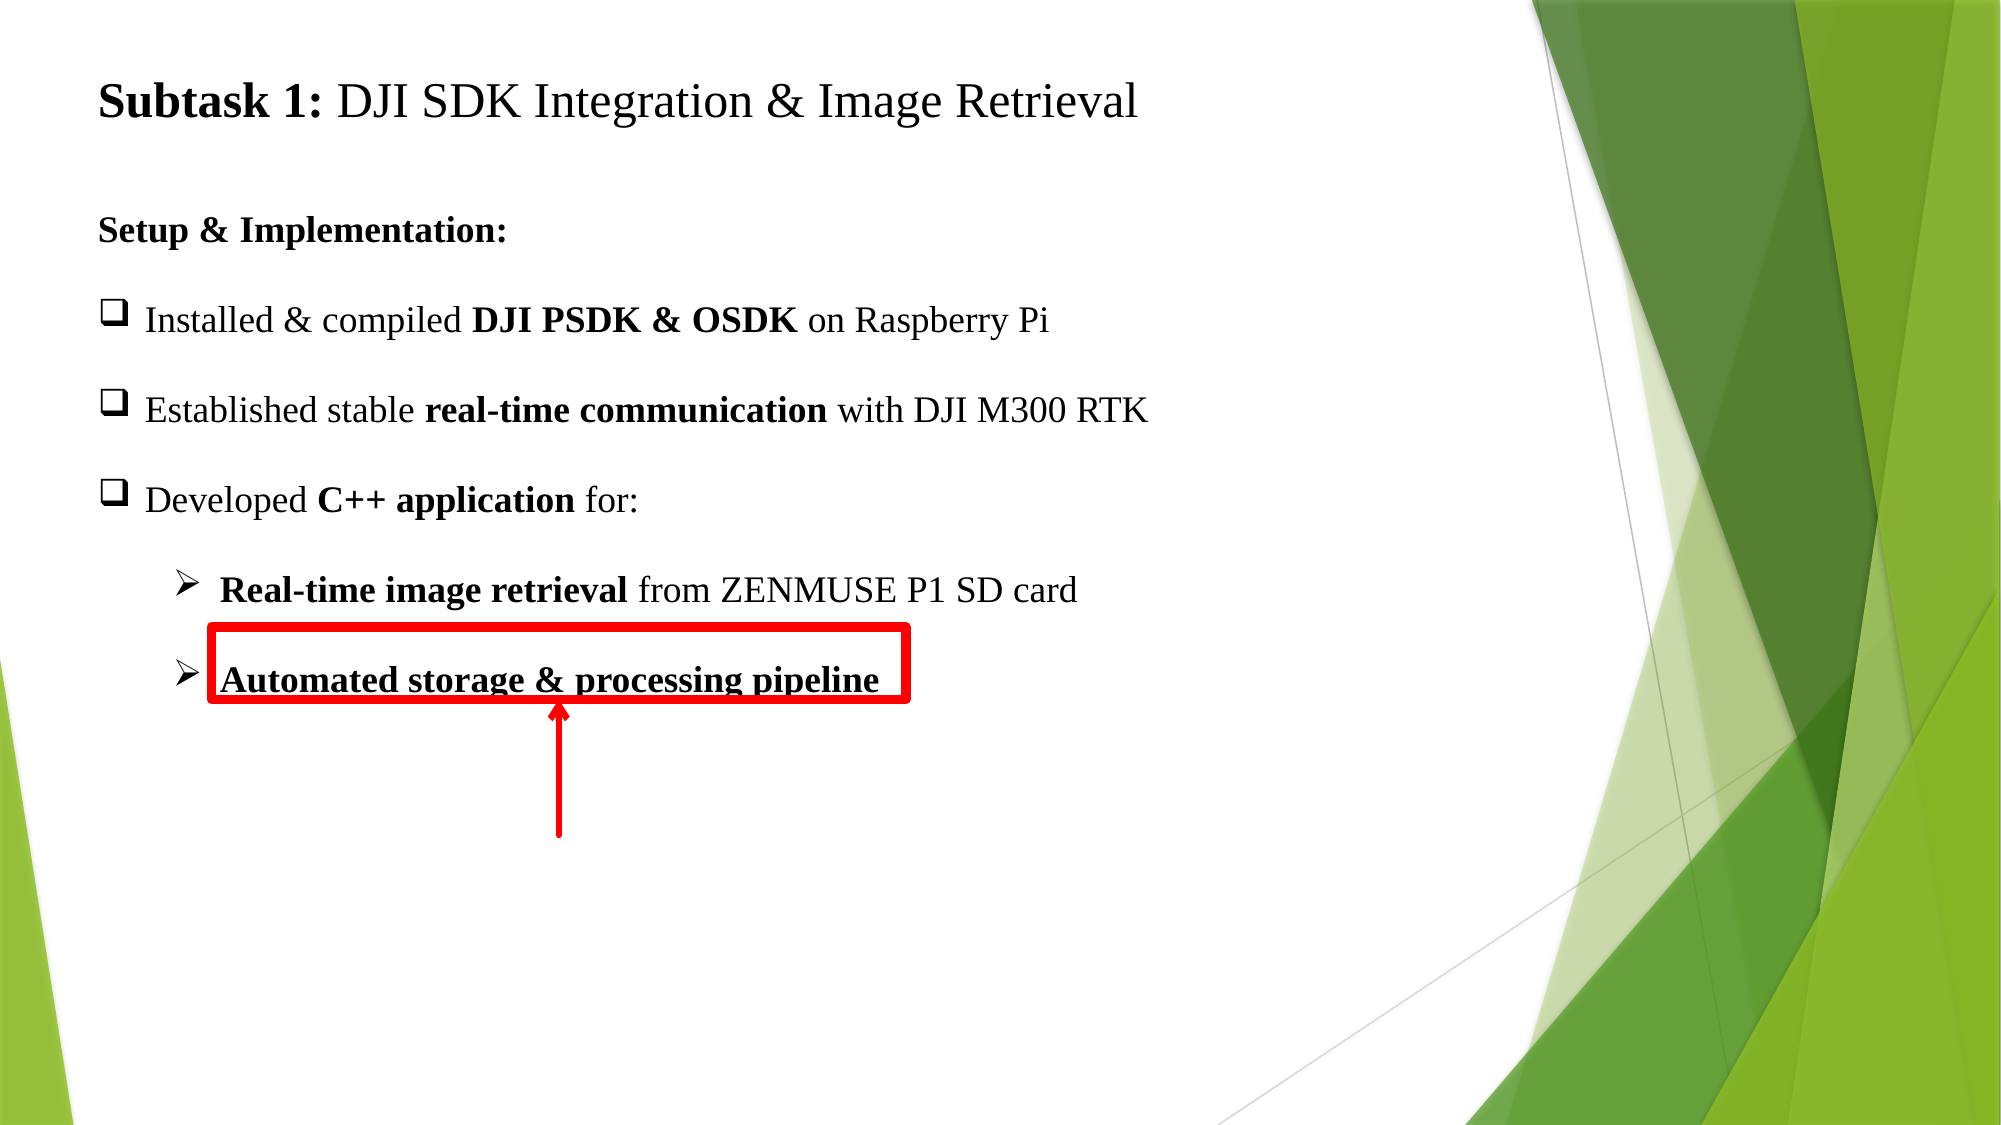

Subtask 1: DJI SDK Integration & Image Retrieval
Setup & Implementation:
Installed & compiled DJI PSDK & OSDK on Raspberry Pi
Established stable real-time communication with DJI M300 RTK
Developed C++ application for:
Real-time image retrieval from ZENMUSE P1 SD card
Automated storage & processing pipeline